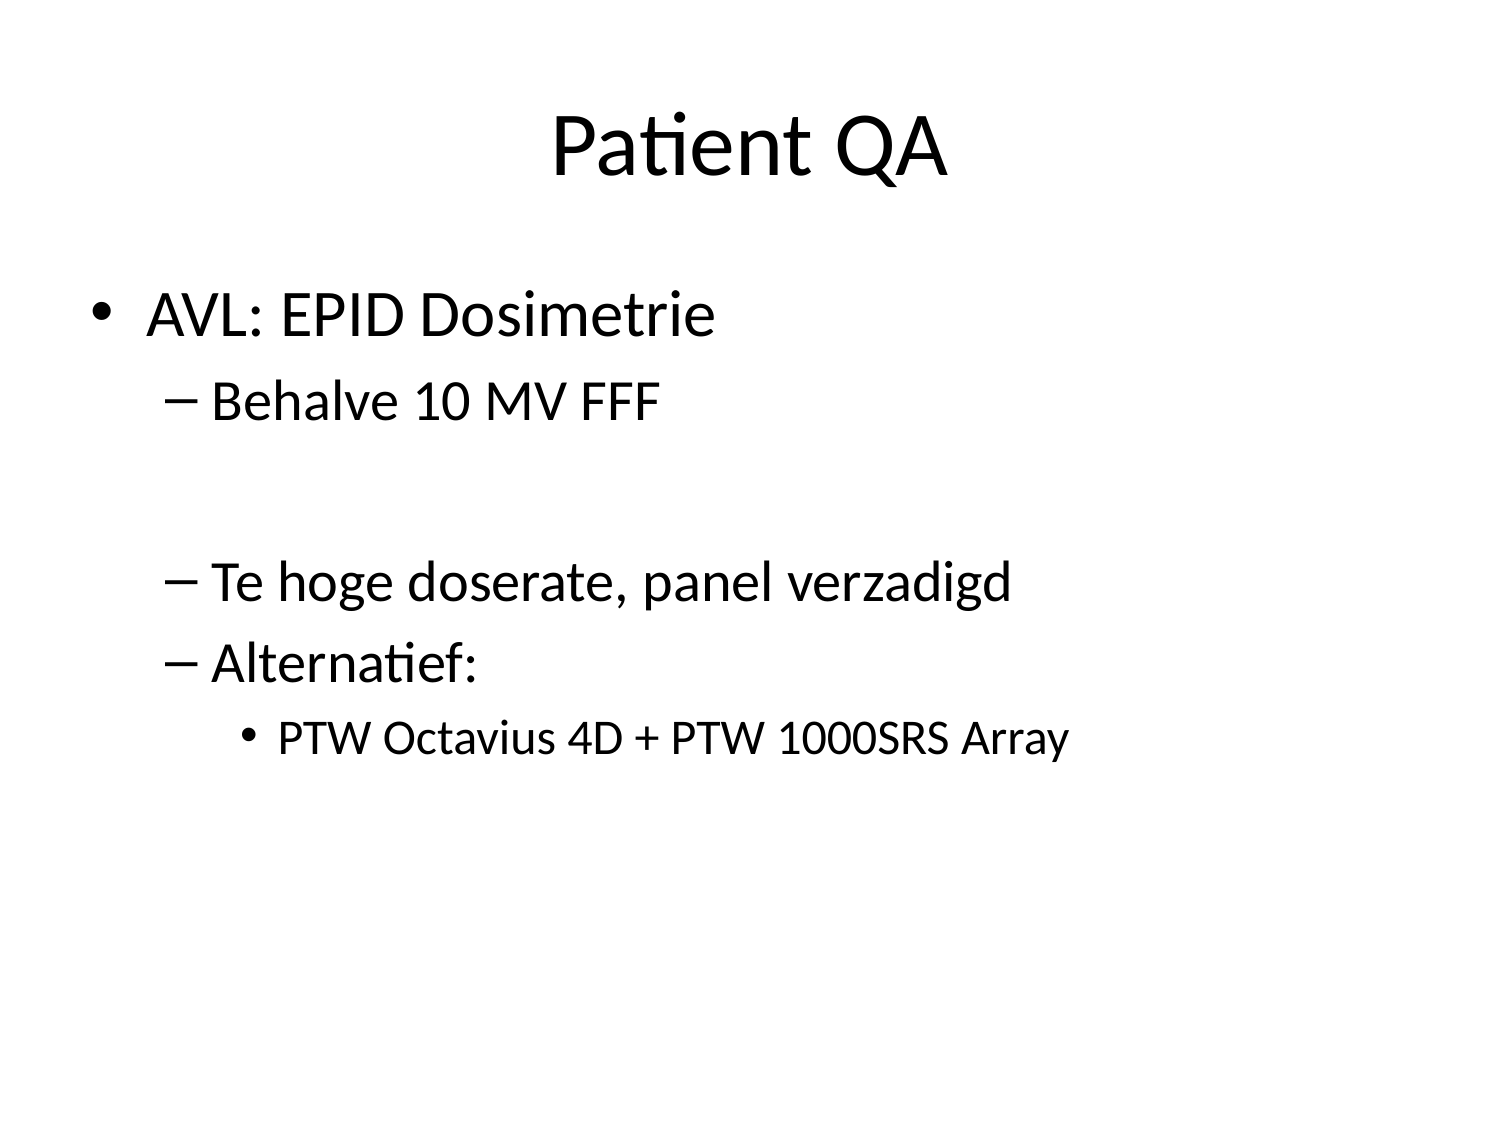

# Patient QA
AVL: EPID Dosimetrie
Behalve 10 MV FFF

Te hoge doserate, panel verzadigd
Alternatief:
PTW Octavius 4D + PTW 1000SRS Array